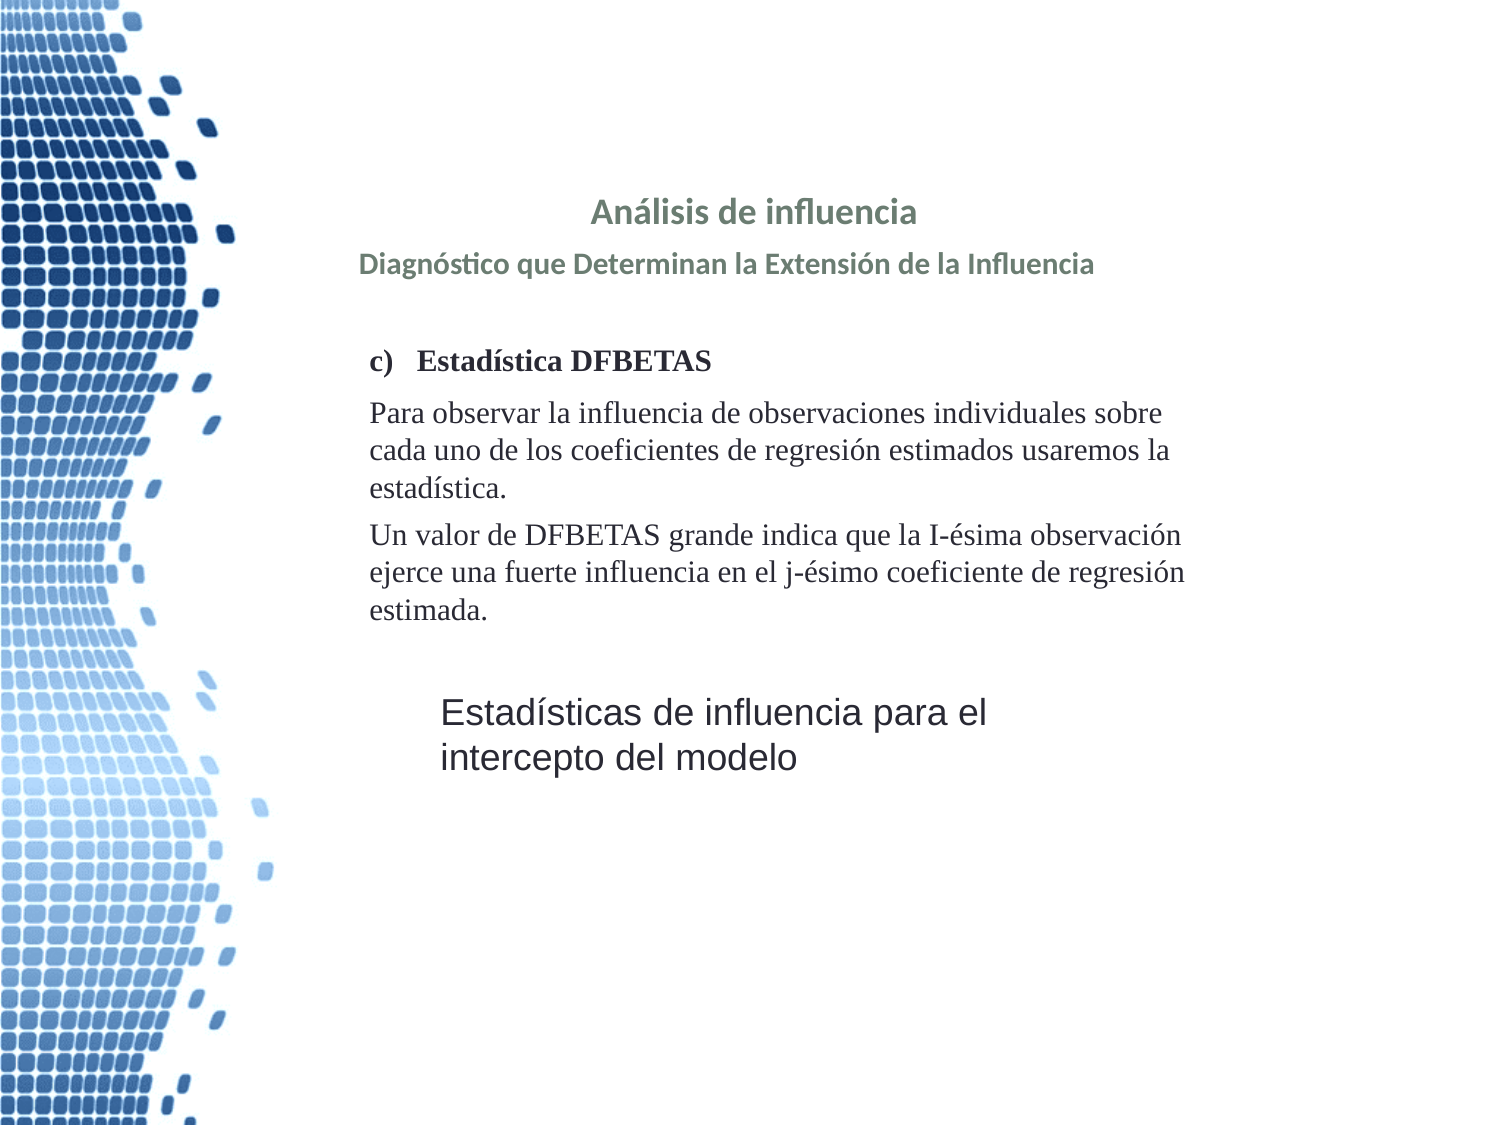

Análisis de influencia
Diagnóstico que Determinan la Extensión de la Influencia
c)   Estadística DFBETAS

Para observar la influencia de observaciones individuales sobre cada uno de los coeficientes de regresión estimados usaremos la estadística.
Un valor de DFBETAS grande indica que la I-ésima observación ejerce una fuerte influencia en el j-ésimo coeficiente de regresión estimada.
Estadísticas de influencia para el intercepto del modelo